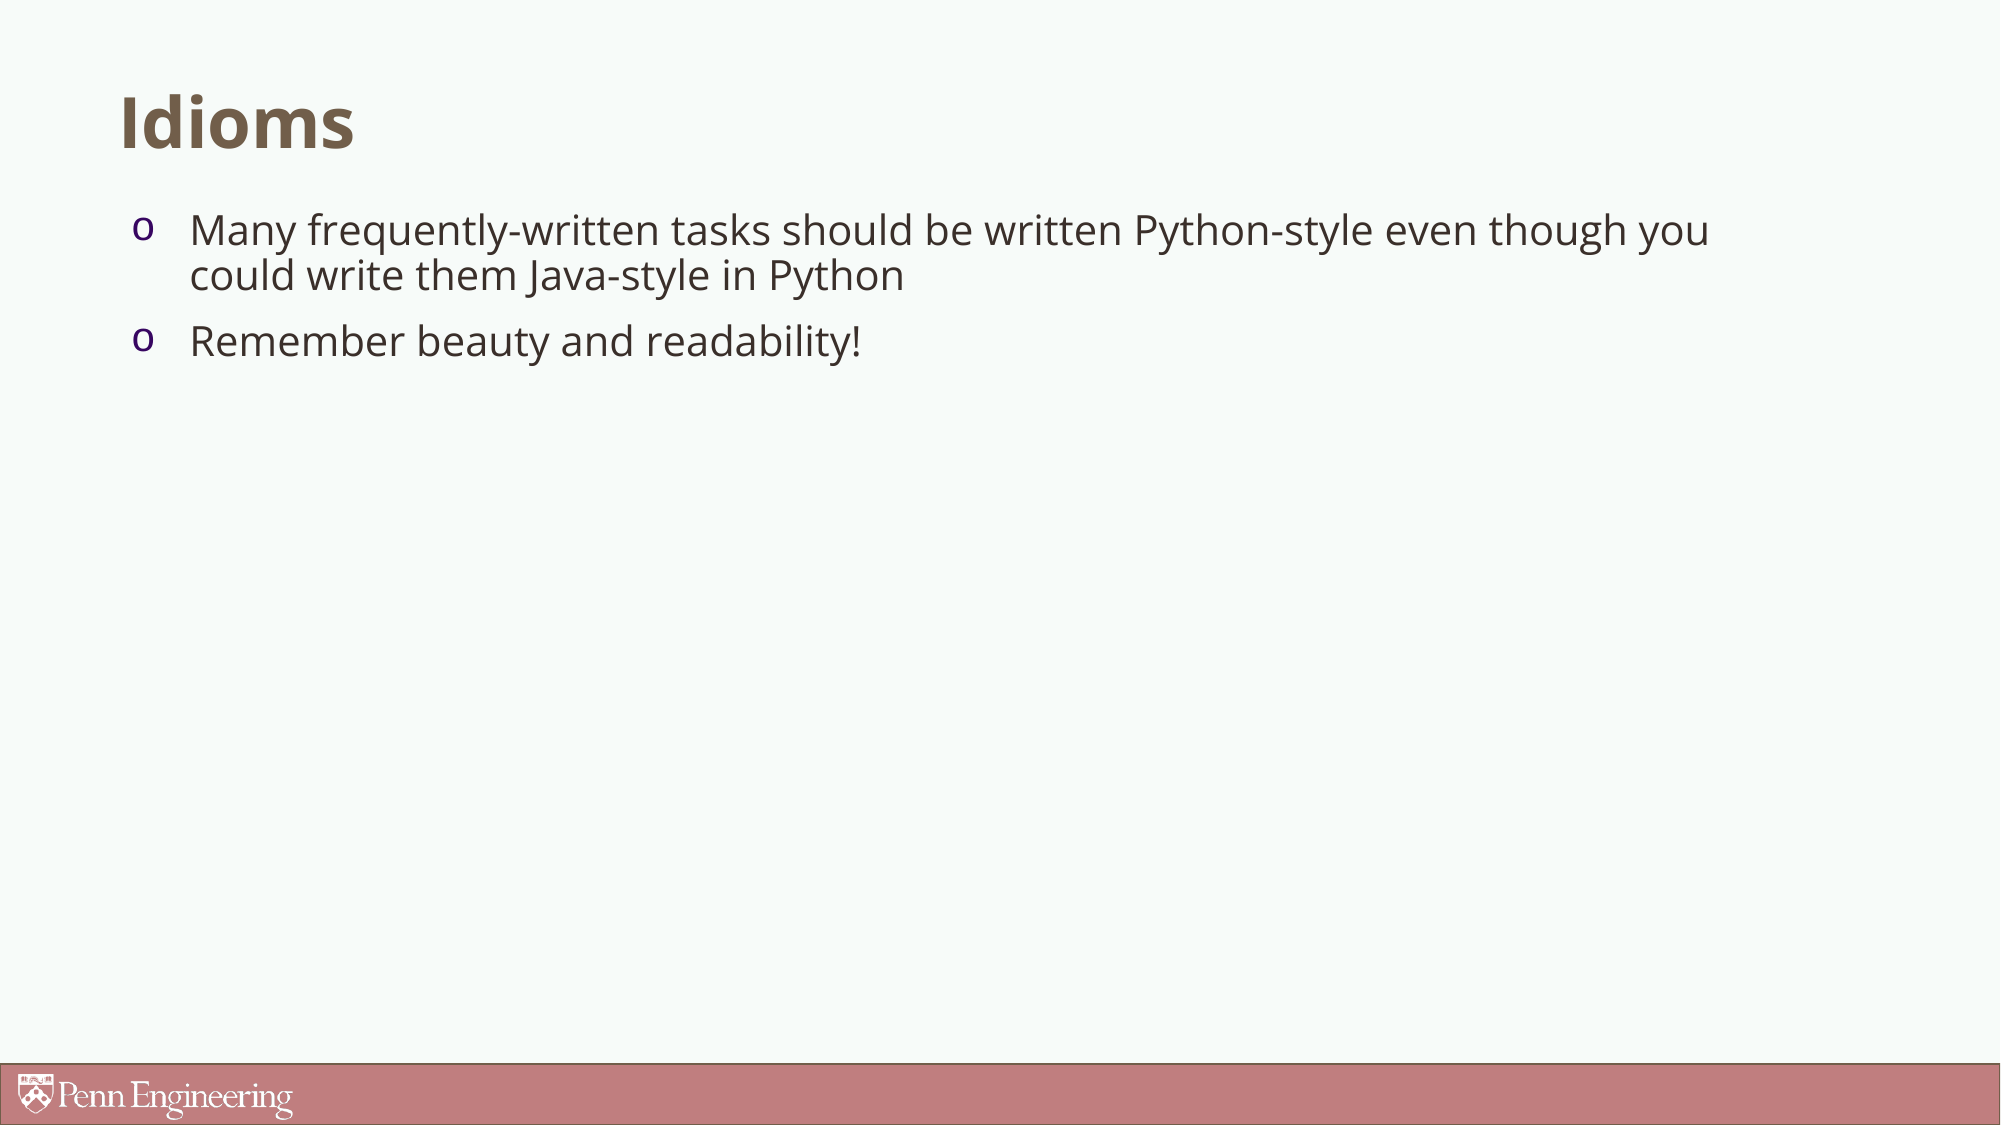

Idioms
Many frequently-written tasks should be written Python-style even though you could write them Java-style in Python
Remember beauty and readability!